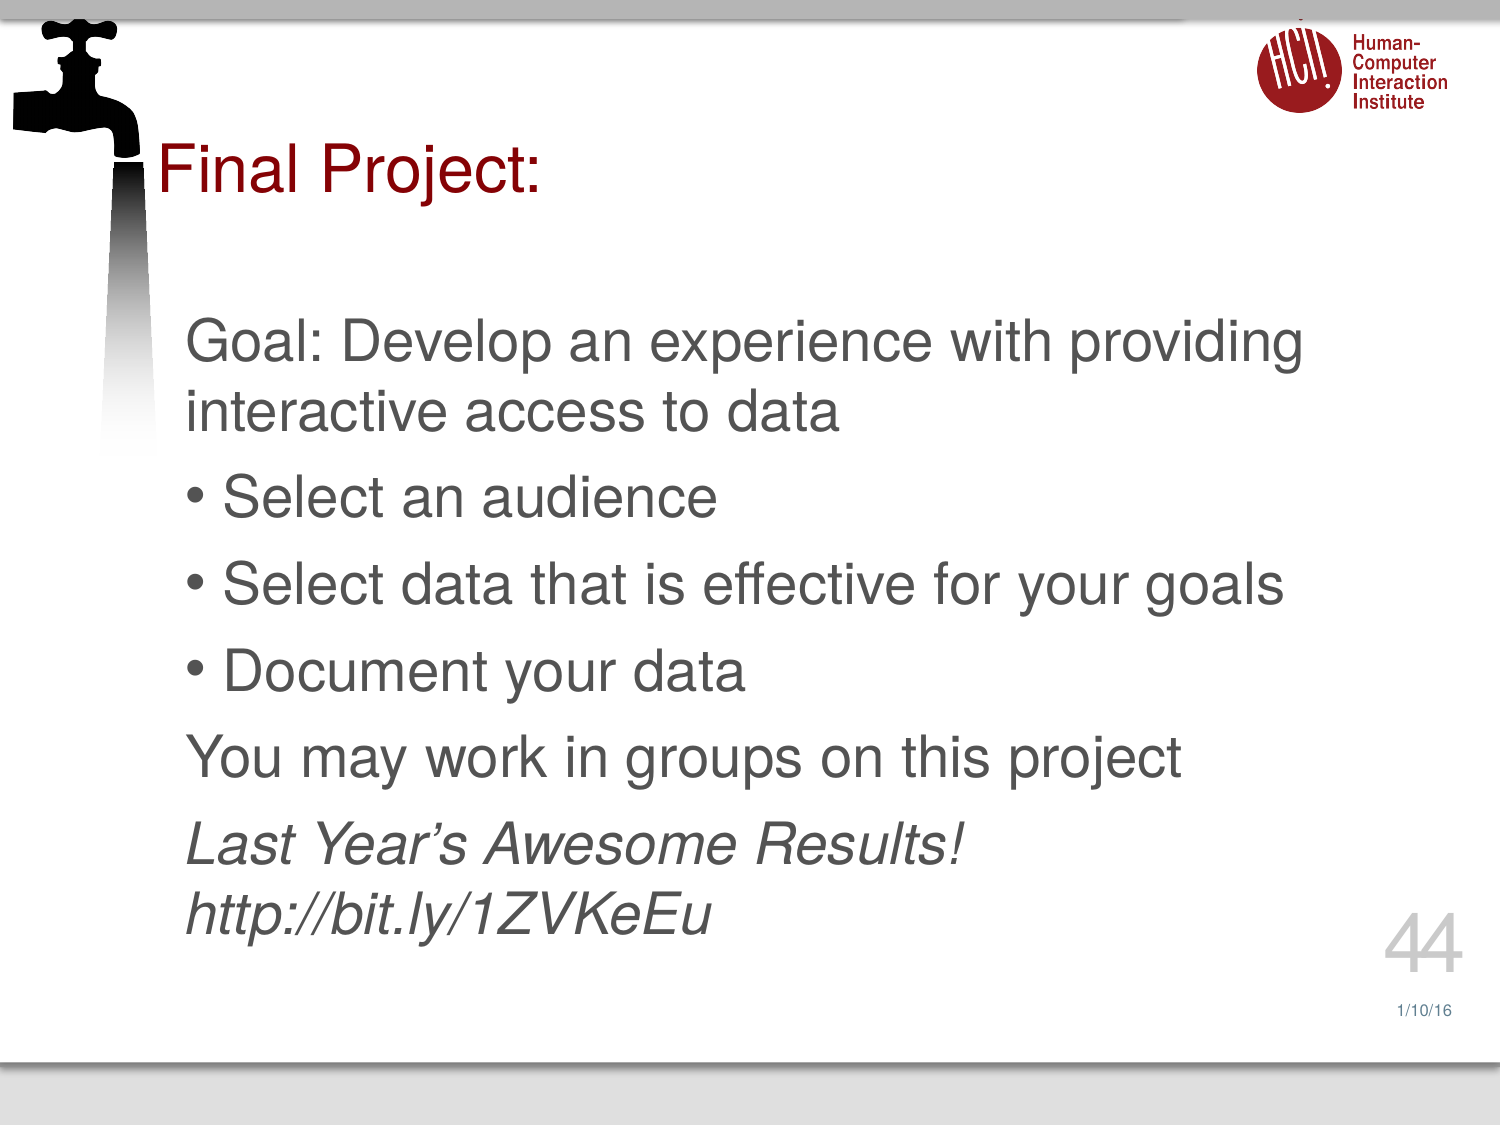

# Final Project:
Goal: Develop an experience with providing interactive access to data
Select an audience
Select data that is effective for your goals
Document your data
You may work in groups on this project
Last Year’s Awesome Results!
http://bit.ly/1ZVKeEu
44
1/10/16